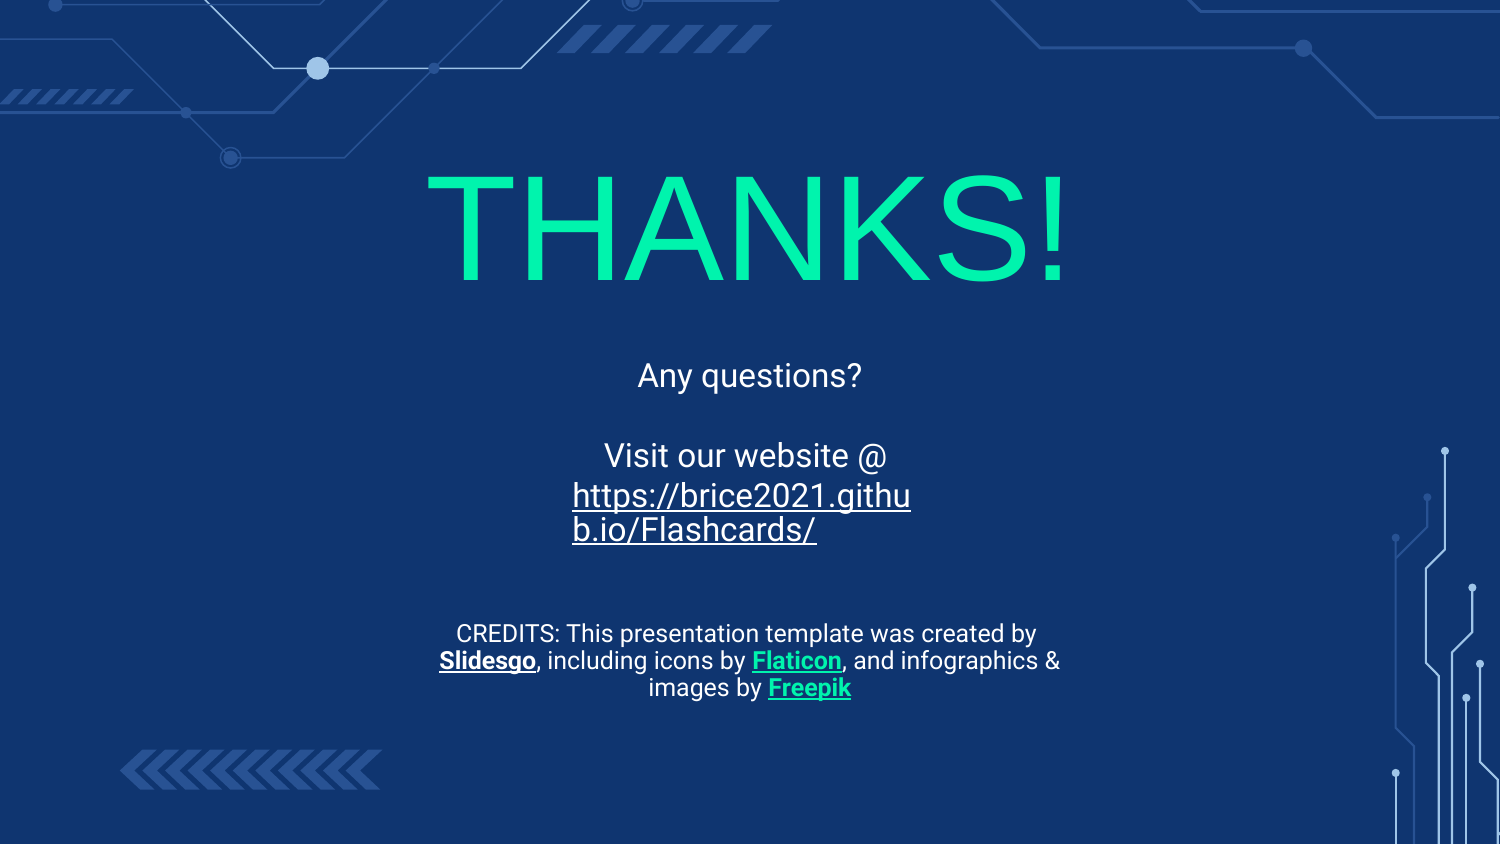

# THANKS!
Any questions?

Visit our website @ https://brice2021.github.io/Flashcards/